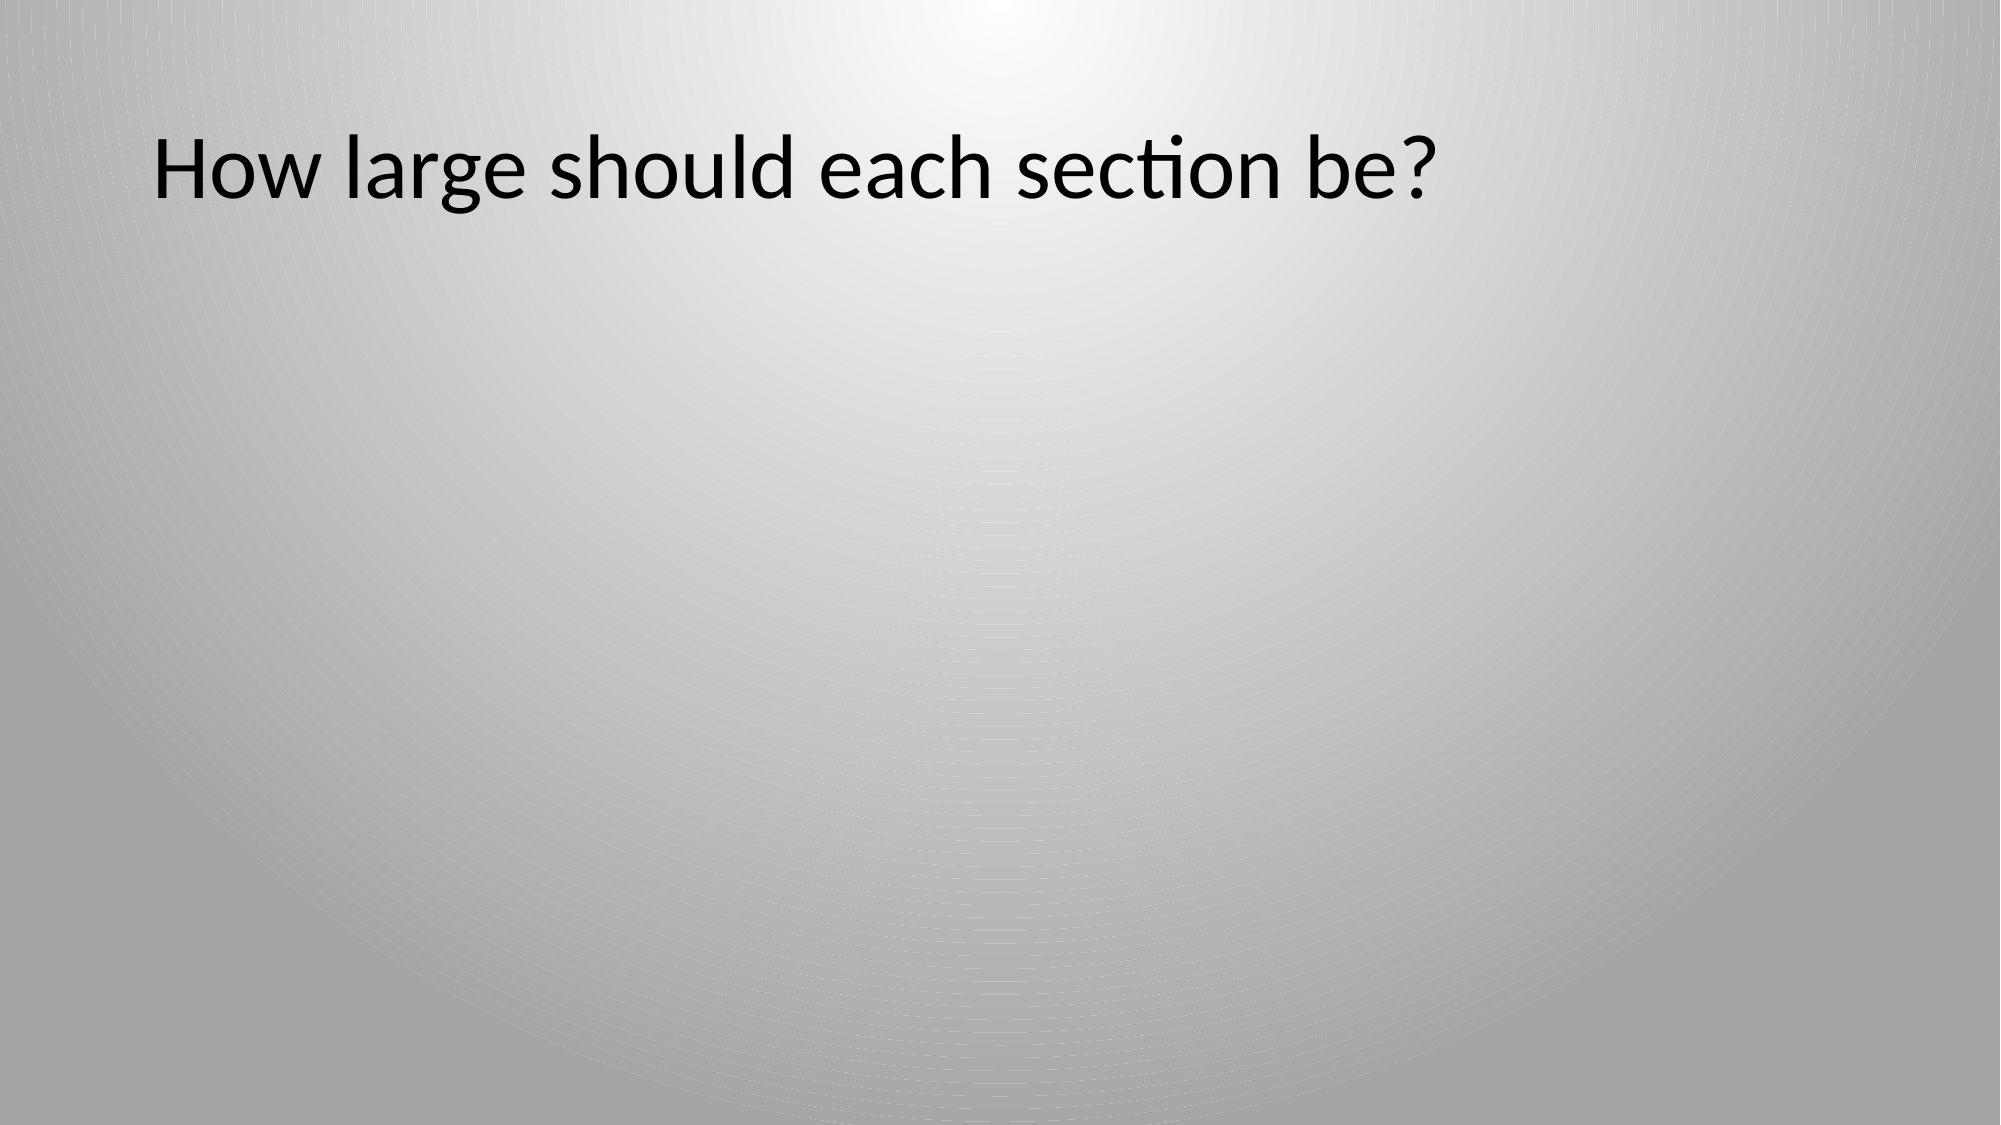

# How large should each section be?